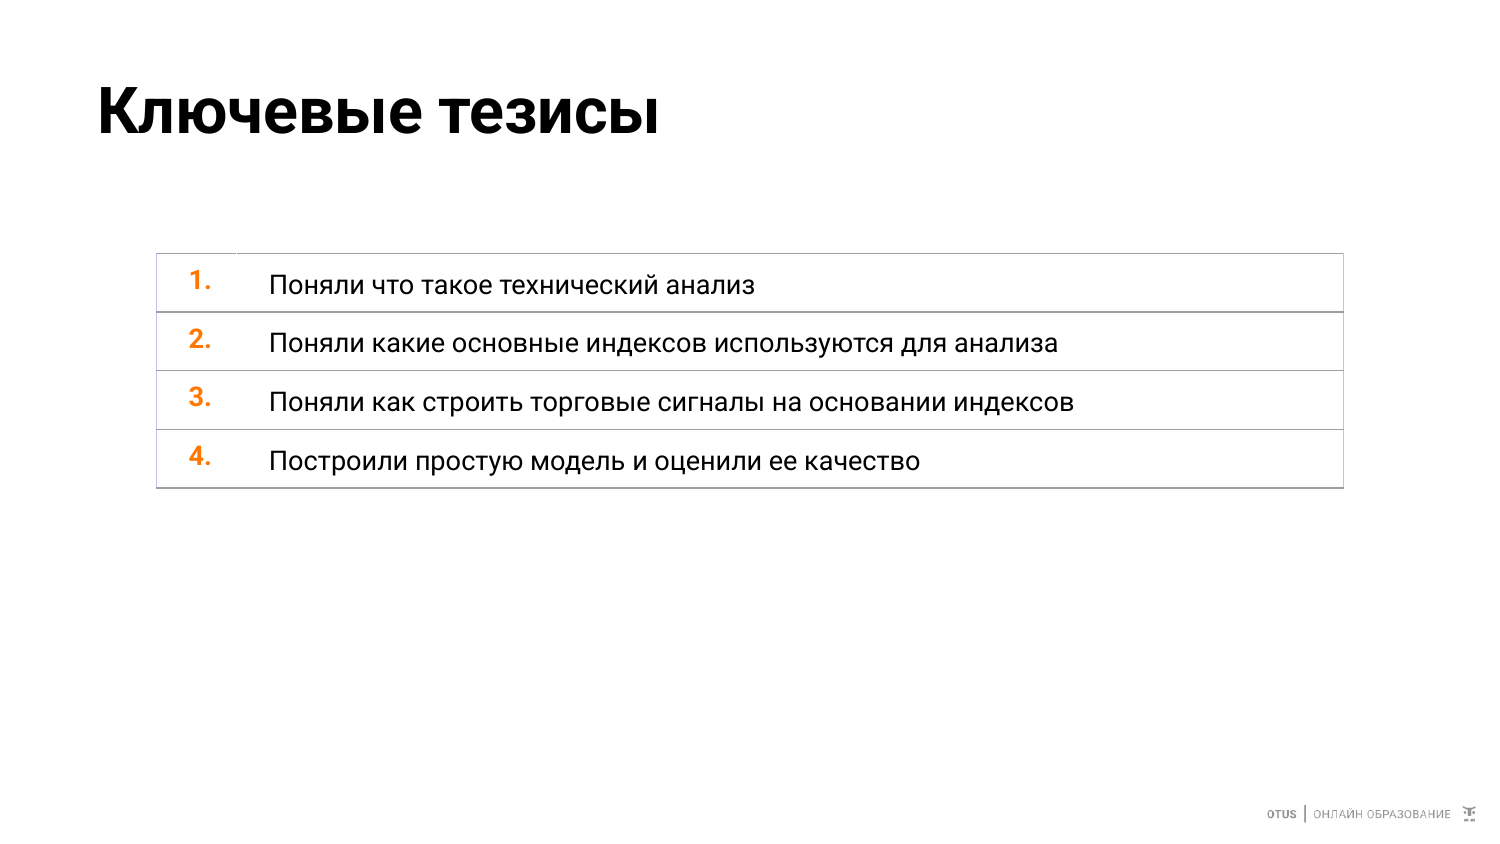

# Ключевые тезисы

| 1. | Поняли что такое технический анализ |
| --- | --- |
| 2. | Поняли какие основные индексов используются для анализа |
| 3. | Поняли как строить торговые сигналы на основании индексов |
| 4. | Построили простую модель и оценили ее качество |